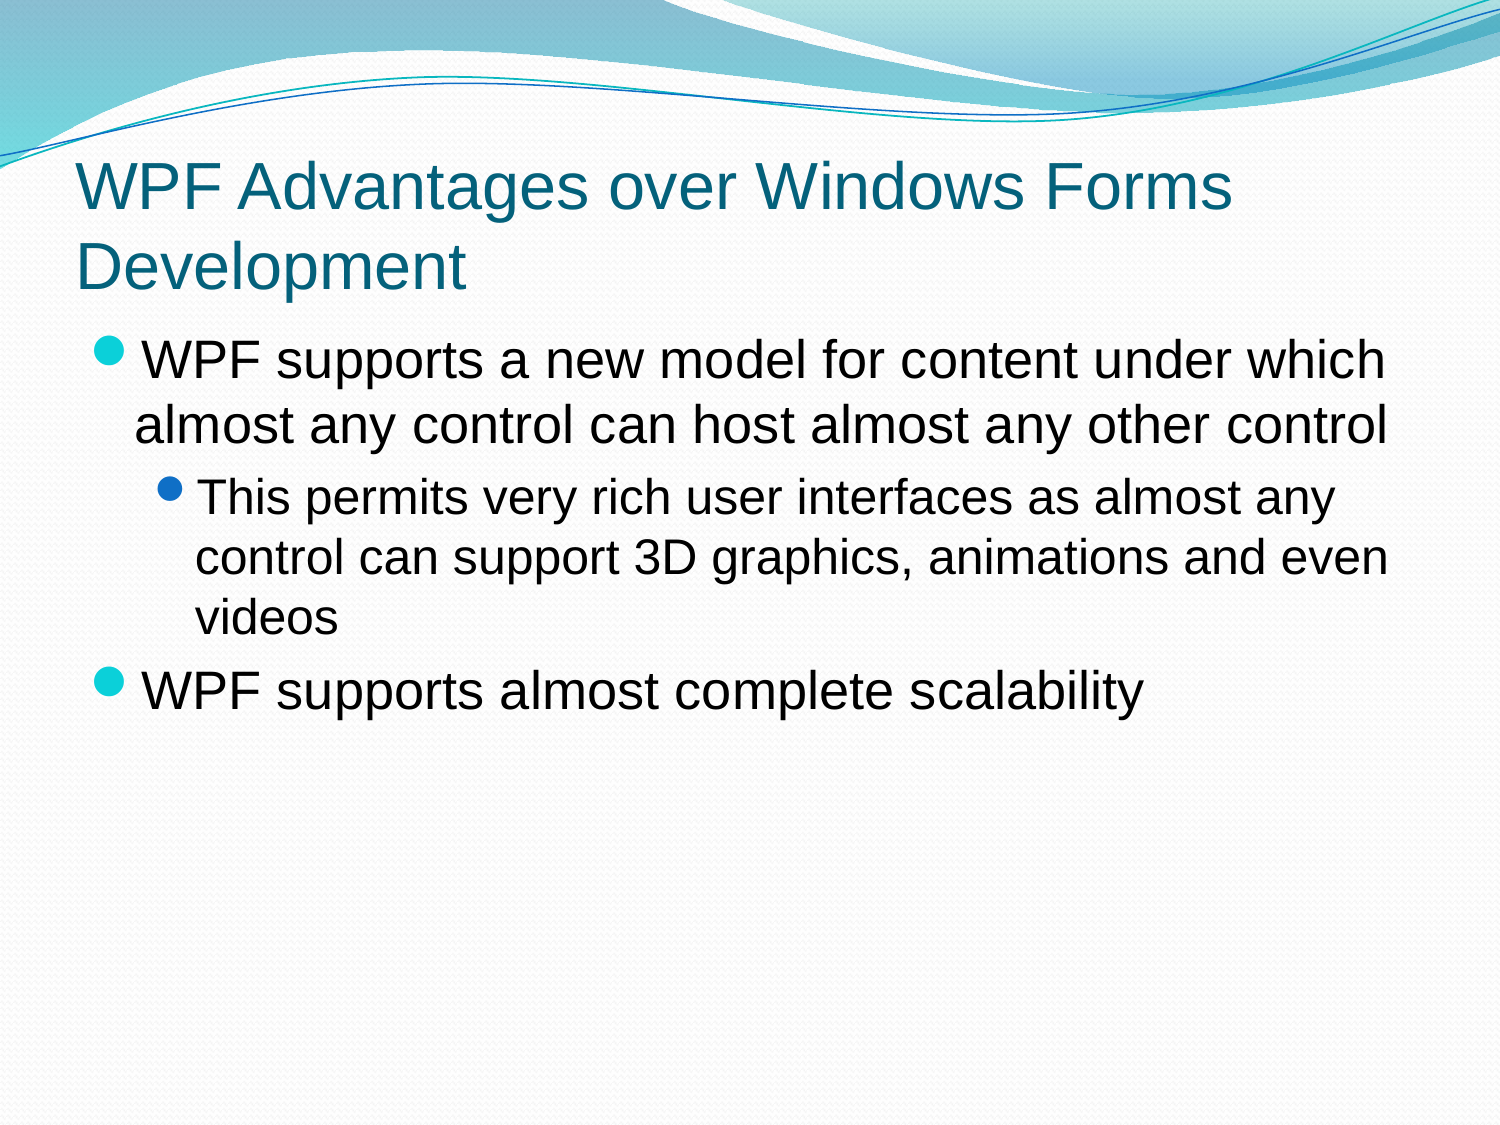

# WPF Advantages over Windows Forms Development
WPF supports a new model for content under which almost any control can host almost any other control
This permits very rich user interfaces as almost any control can support 3D graphics, animations and even videos
WPF supports almost complete scalability